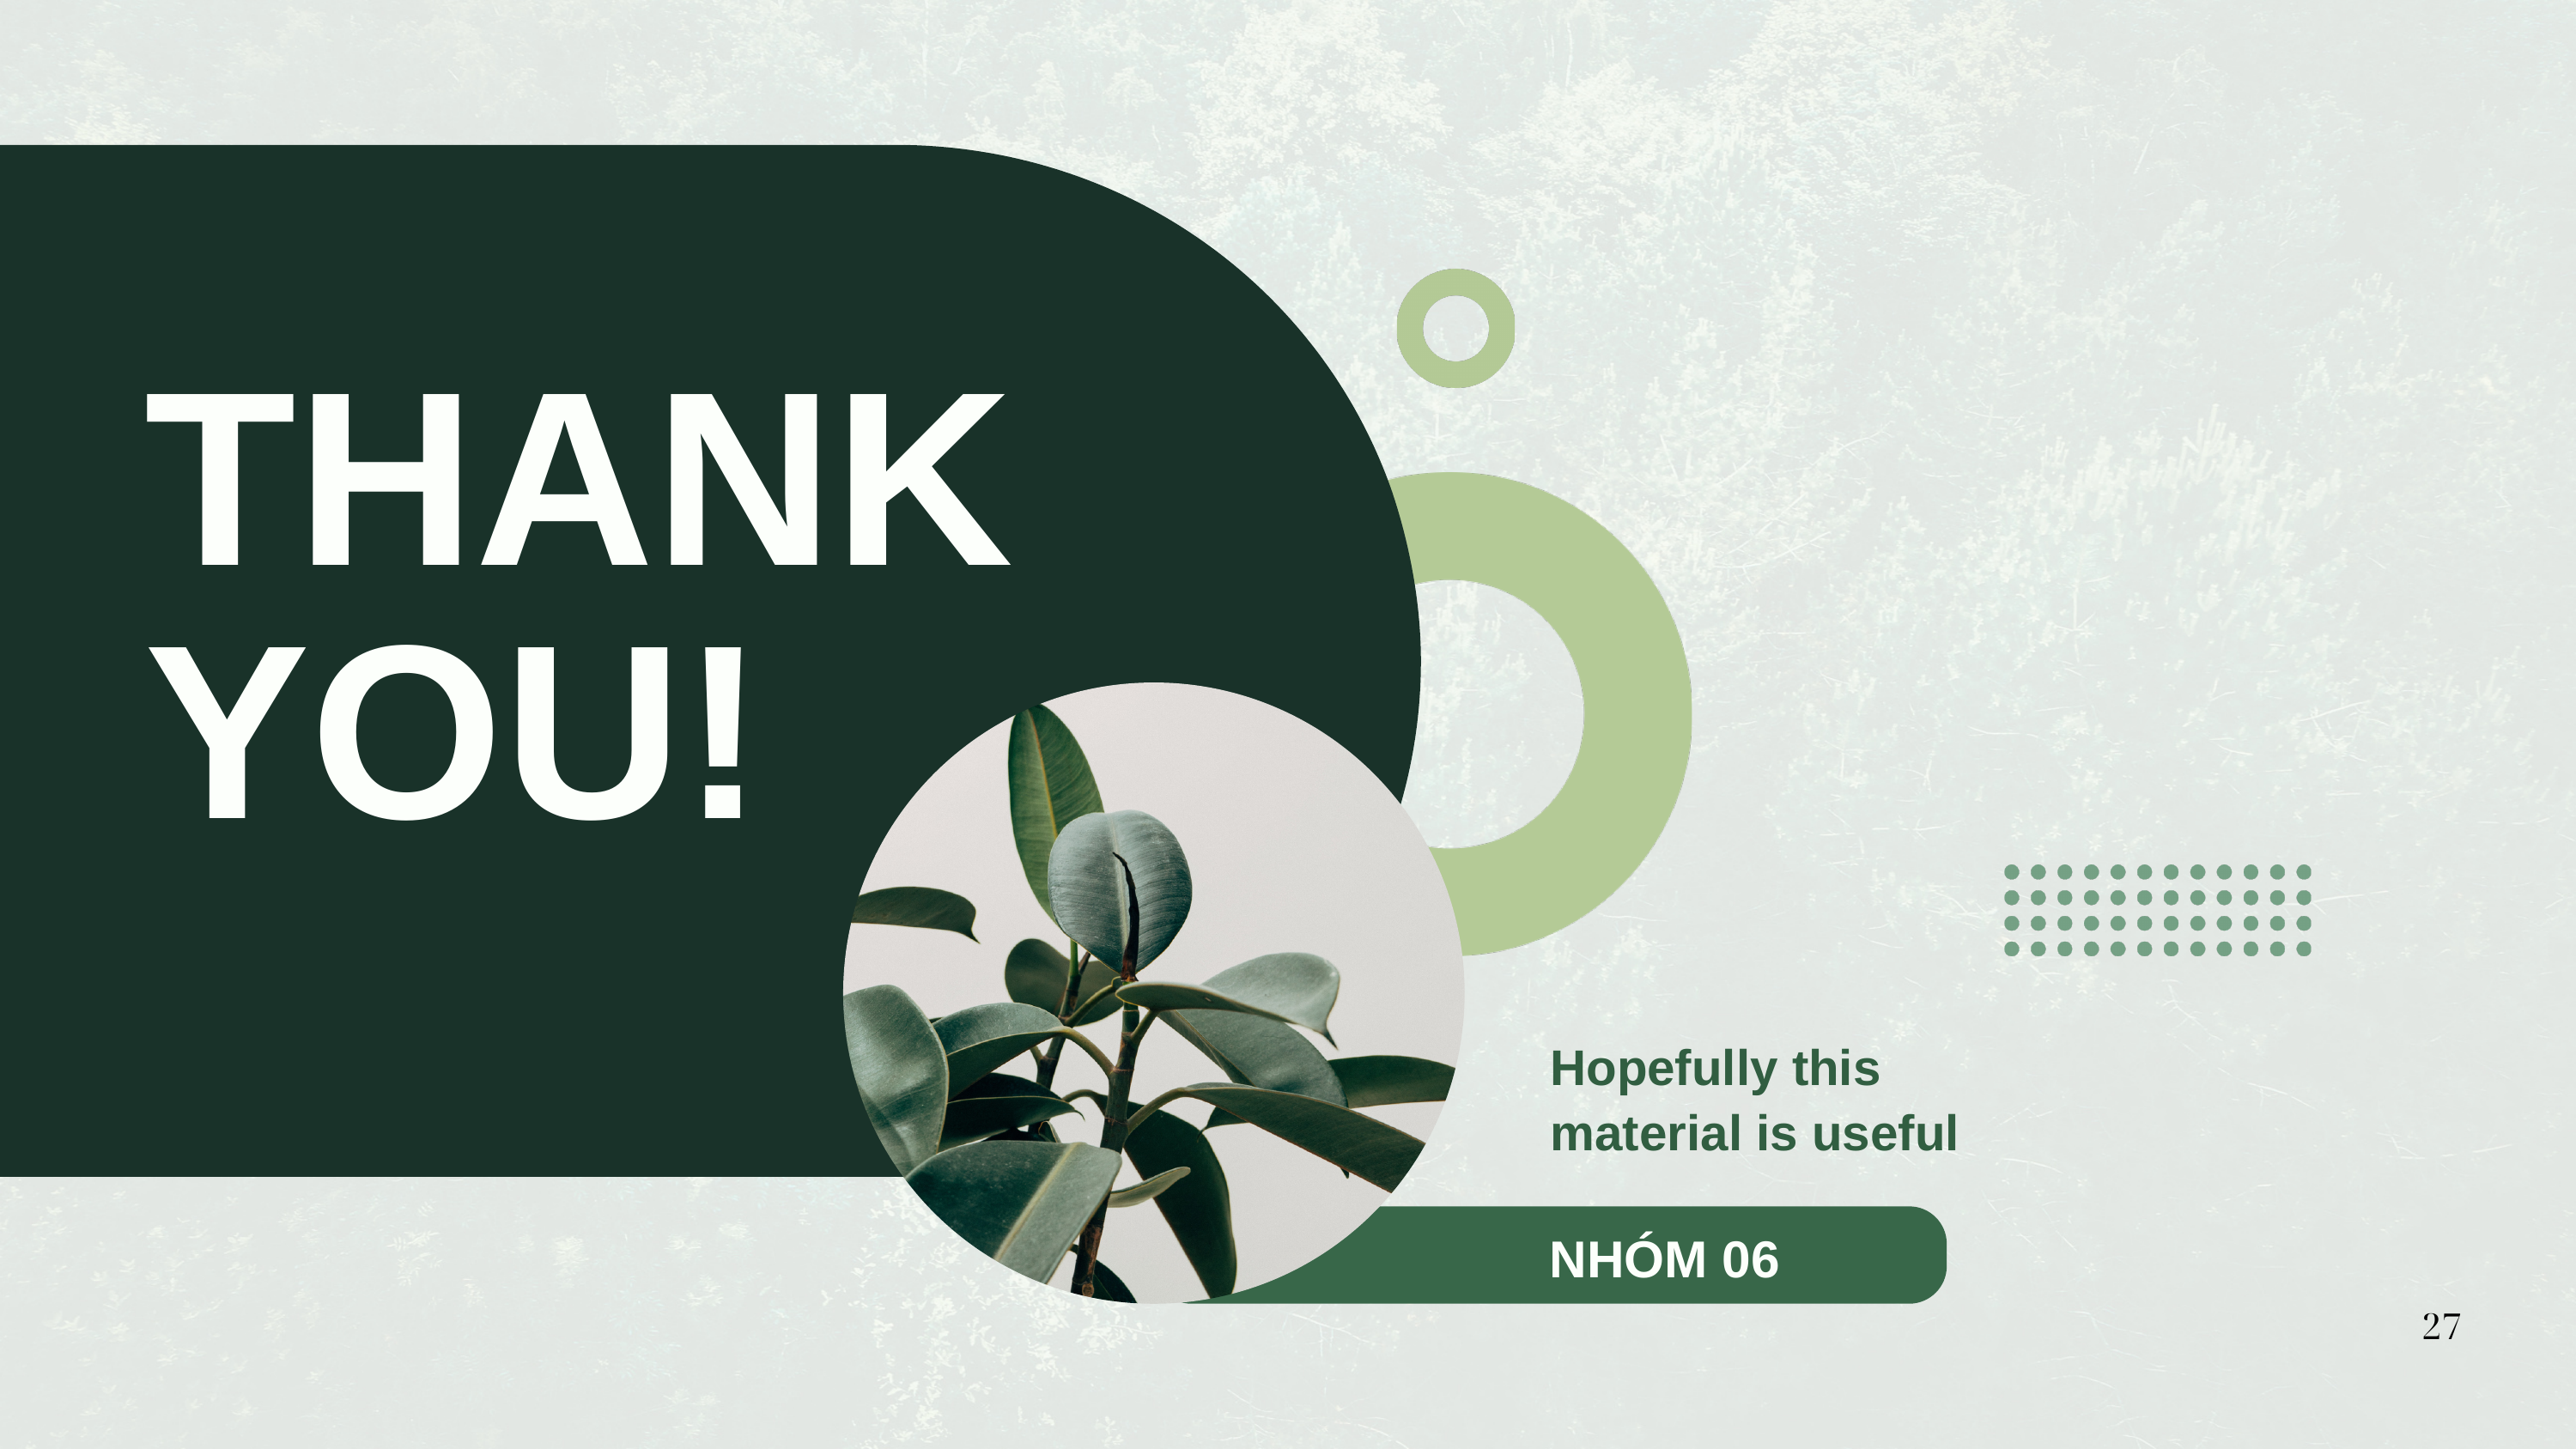

THANK  YOU!

Hopefully this material is useful

NHÓM 06
27